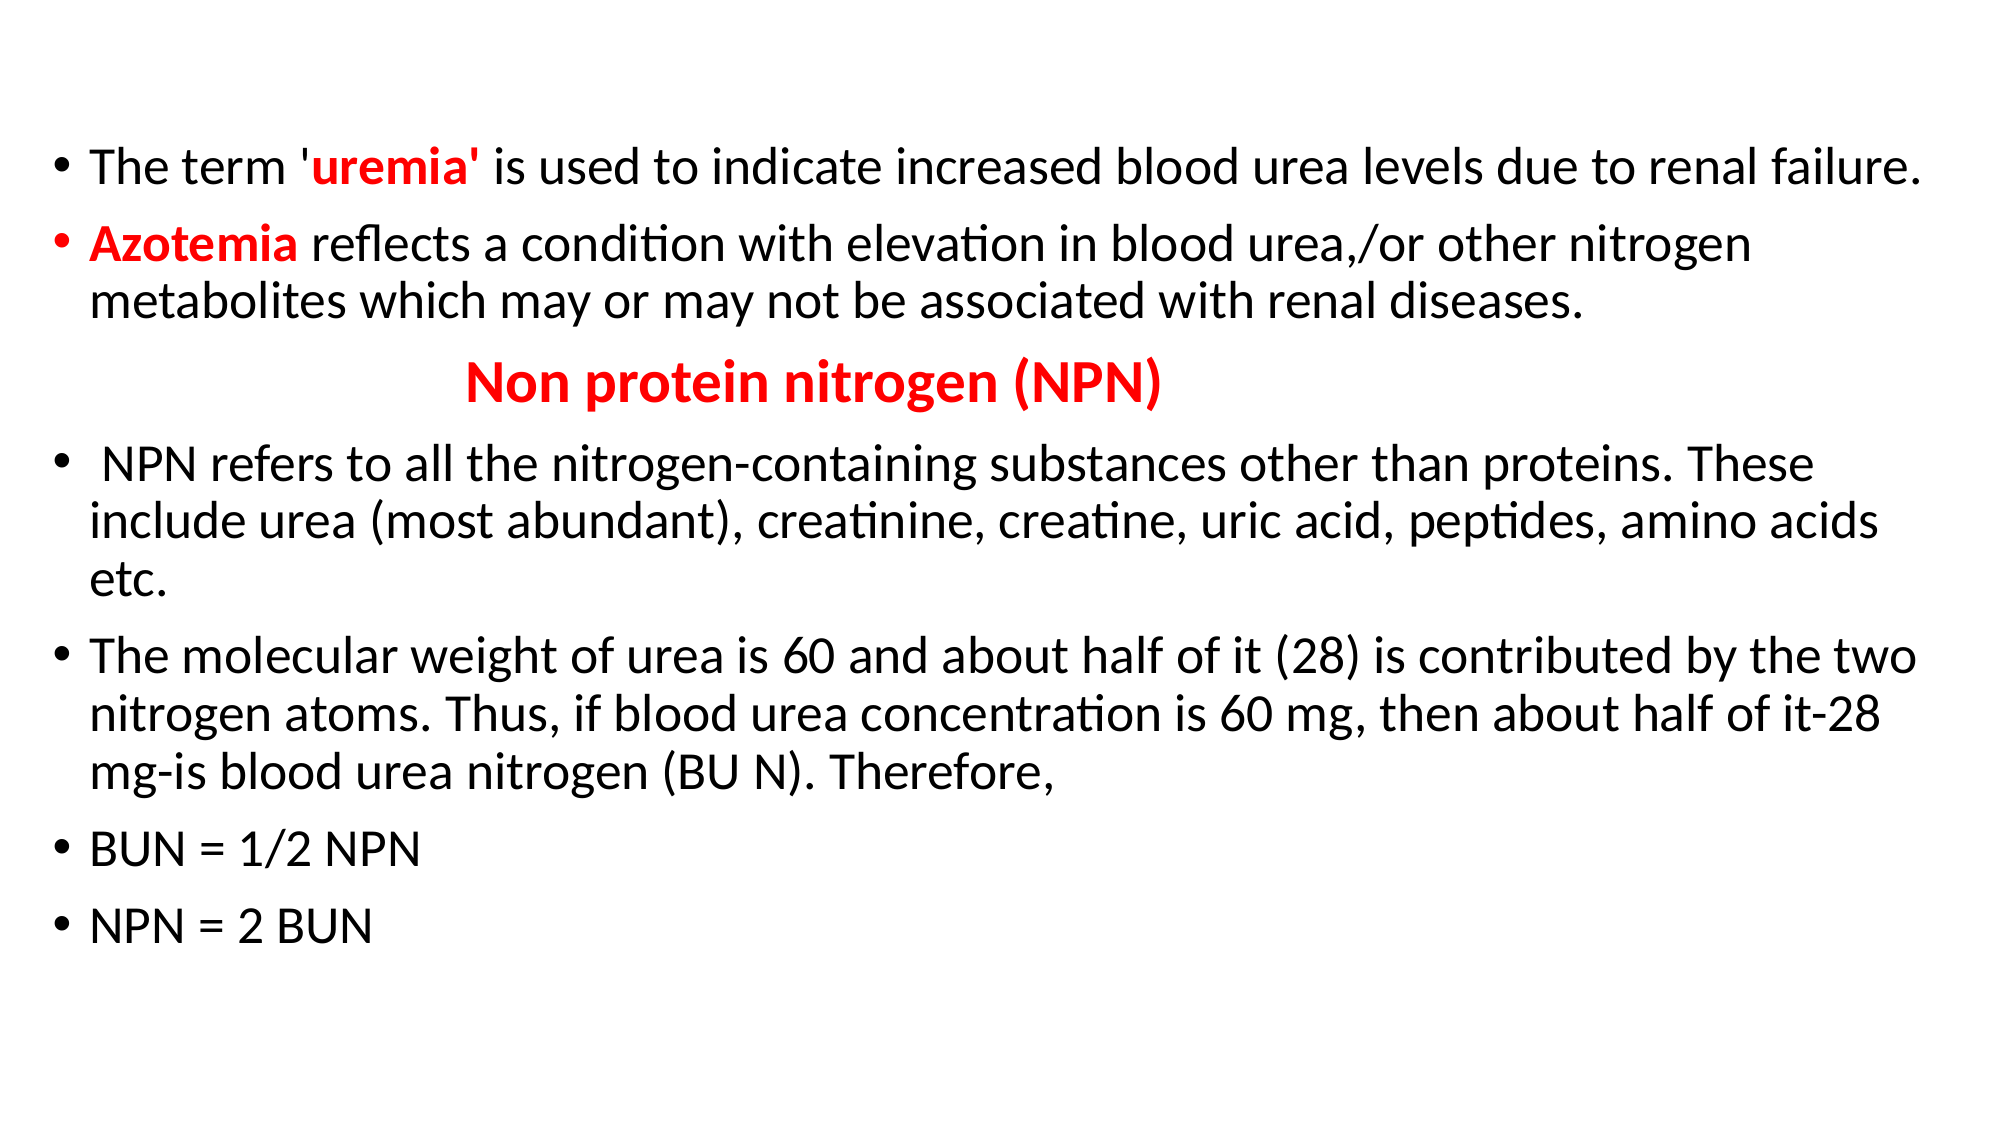

#
The term 'uremia' is used to indicate increased blood urea levels due to renal failure.
Azotemia reflects a condition with elevation in blood urea,/or other nitrogen metabolites which may or may not be associated with renal diseases.
                              Non protein nitrogen (NPN)
 NPN refers to all the nitrogen-containing substances other than proteins. These include urea (most abundant), creatinine, creatine, uric acid, peptides, amino acids etc.
The molecular weight of urea is 60 and about half of it (28) is contributed by the two nitrogen atoms. Thus, if blood urea concentration is 60 mg, then about half of it-28 mg-is blood urea nitrogen (BU N). Therefore,
BUN = 1/2 NPN
NPN = 2 BUN